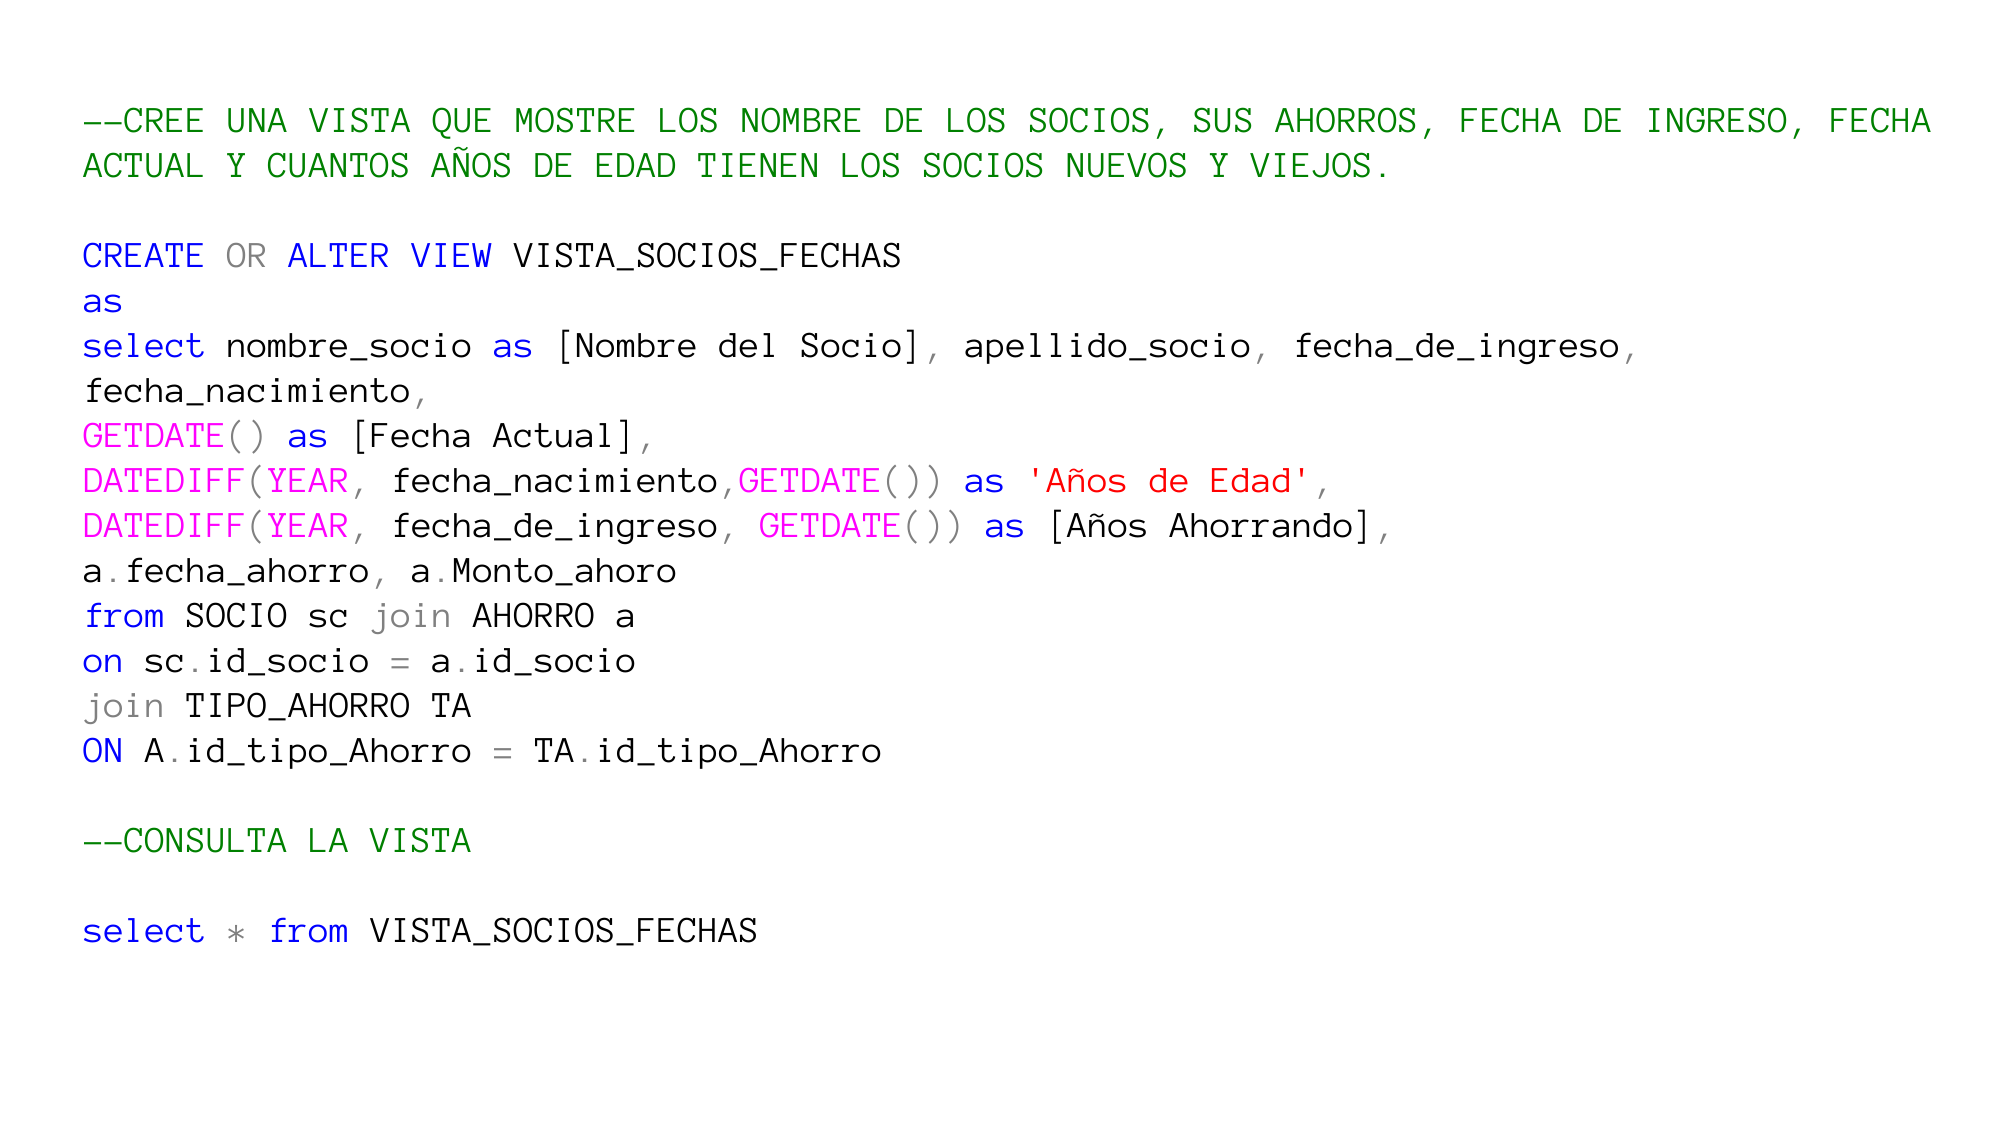

--CREE UNA VISTA QUE MOSTRE LOS NOMBRE DE LOS SOCIOS, SUS AHORROS, FECHA DE INGRESO, FECHA ACTUAL Y CUANTOS AÑOS DE EDAD TIENEN LOS SOCIOS NUEVOS Y VIEJOS.

CREATE OR ALTER VIEW VISTA_SOCIOS_FECHAS
as
select nombre_socio as [Nombre del Socio], apellido_socio, fecha_de_ingreso, fecha_nacimiento,
GETDATE() as [Fecha Actual],
DATEDIFF(YEAR, fecha_nacimiento,GETDATE()) as 'Años de Edad',
DATEDIFF(YEAR, fecha_de_ingreso, GETDATE()) as [Años Ahorrando],
a.fecha_ahorro, a.Monto_ahoro
from SOCIO sc join AHORRO a
on sc.id_socio = a.id_socio
join TIPO_AHORRO TA
ON A.id_tipo_Ahorro = TA.id_tipo_Ahorro

--CONSULTA LA VISTA

select * from VISTA_SOCIOS_FECHAS